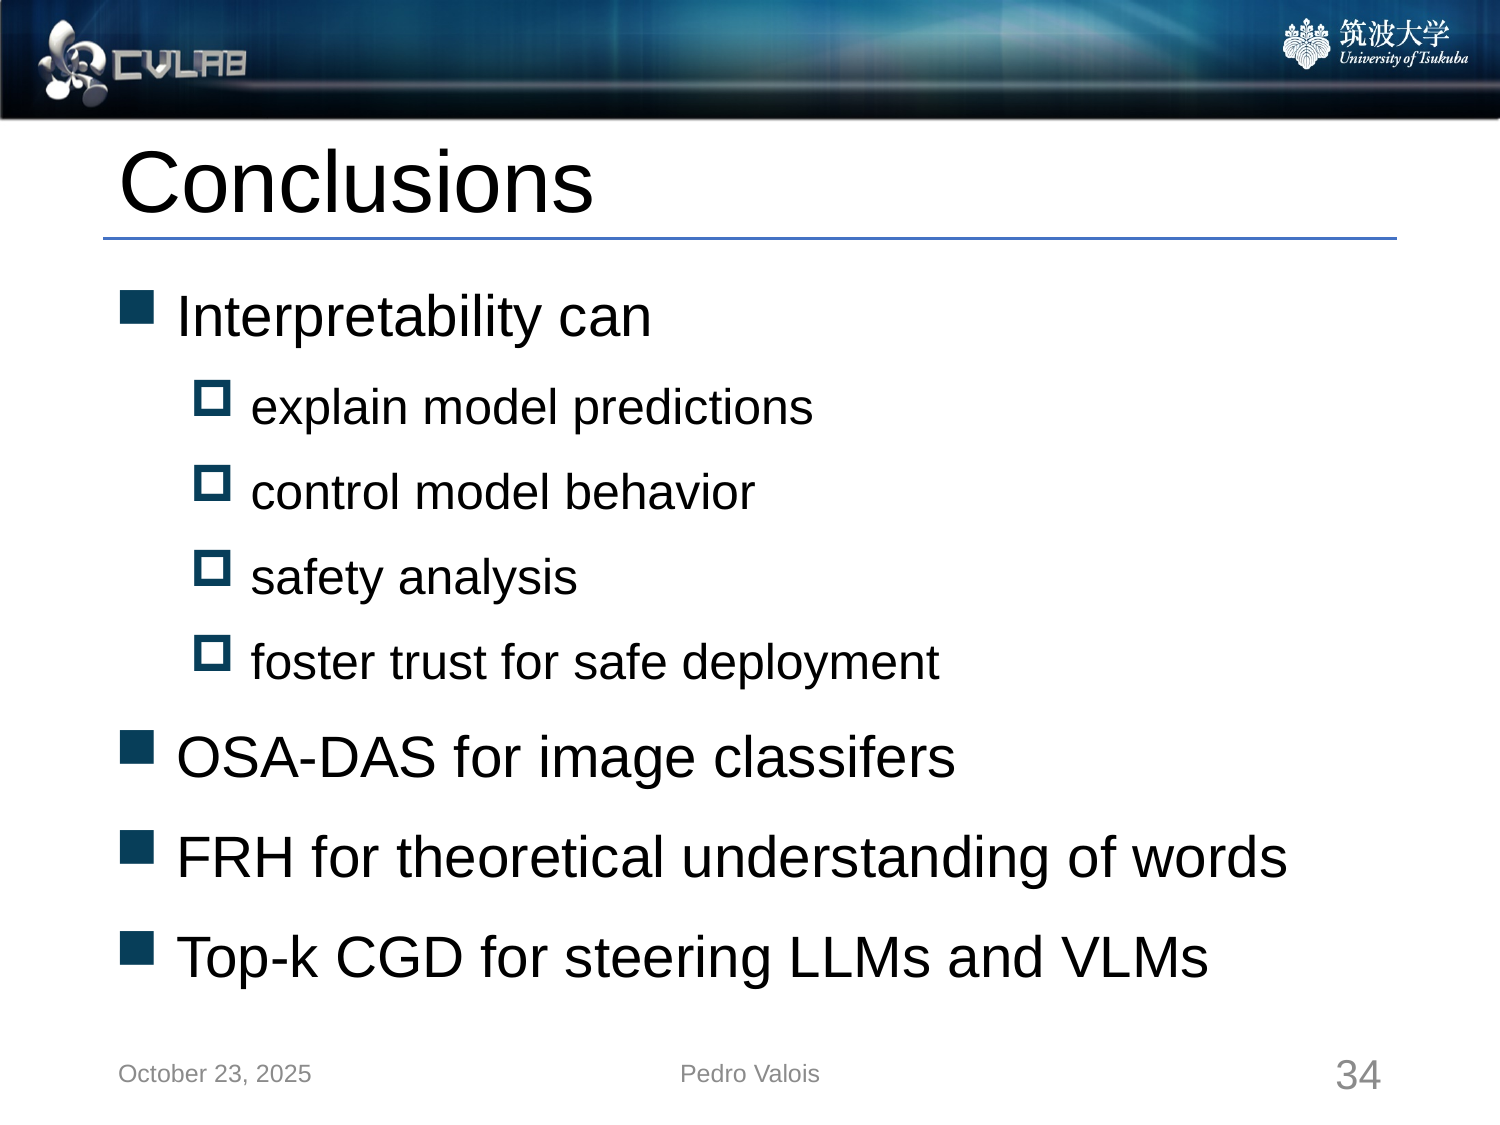

# Conclusions
 Interpretability can
 explain model predictions
 control model behavior
 safety analysis
 foster trust for safe deployment
 OSA-DAS for image classifers
 FRH for theoretical understanding of words
 Top-k CGD for steering LLMs and VLMs

October 23, 2025
Pedro Valois
34